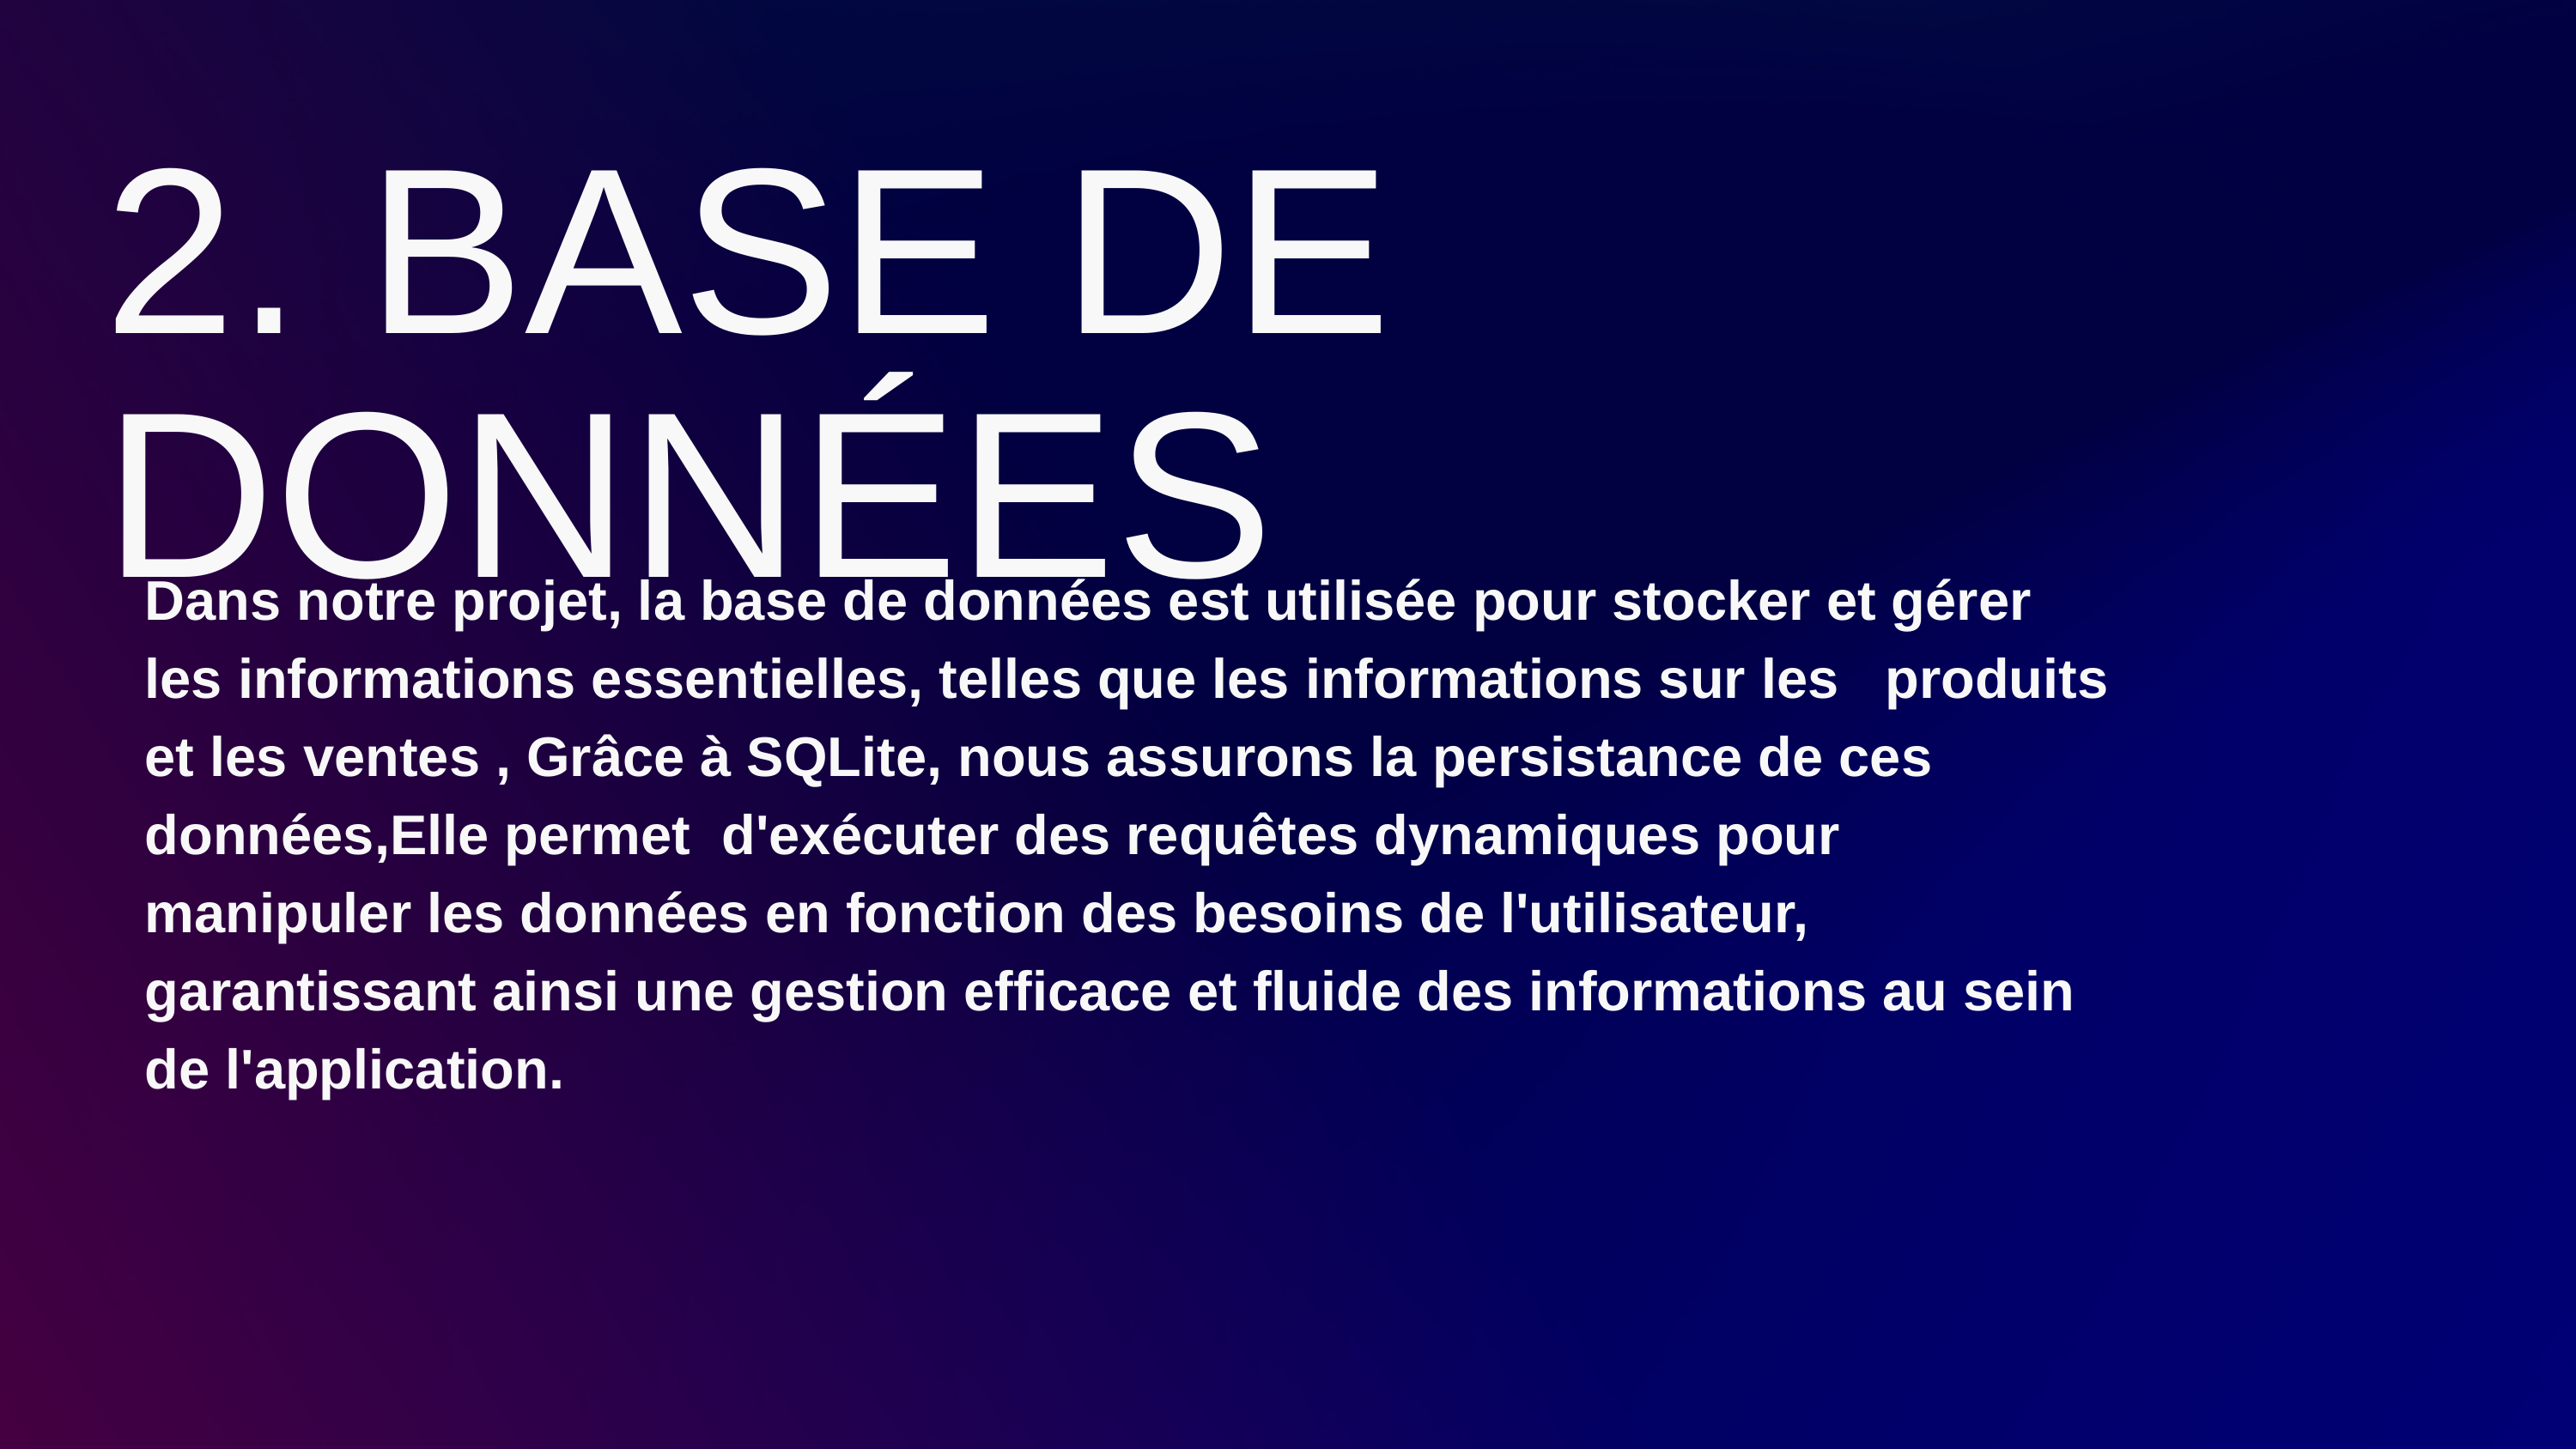

2. BASE DE DONNÉES
Dans notre projet, la base de données est utilisée pour stocker et gérer les informations essentielles, telles que les informations sur les   produits et les ventes , Grâce à SQLite, nous assurons la persistance de ces données,Elle permet  d'exécuter des requêtes dynamiques pour manipuler les données en fonction des besoins de l'utilisateur, garantissant ainsi une gestion efficace et fluide des informations au sein de l'application.